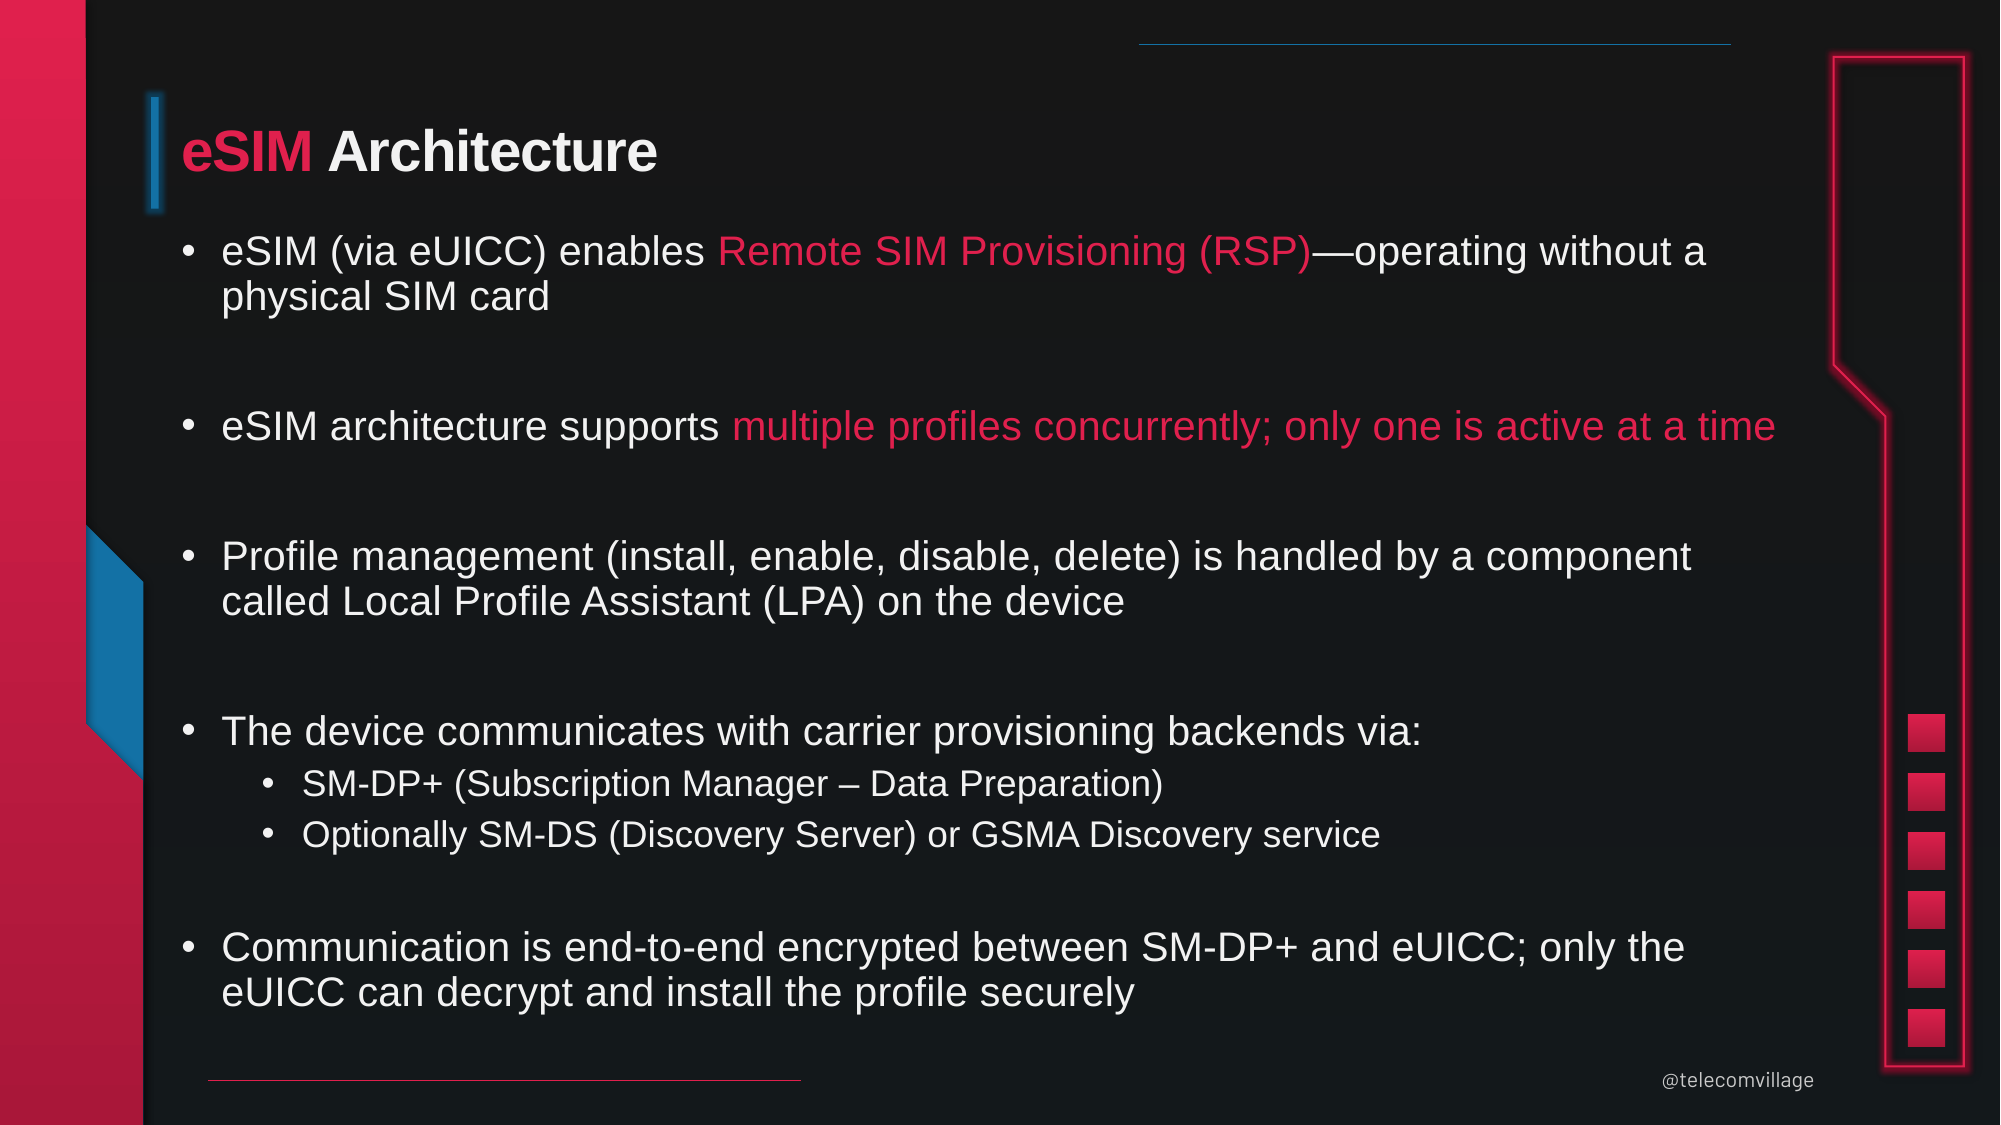

# eSIM Architecture
eSIM (via eUICC) enables Remote SIM Provisioning (RSP)—operating without a physical SIM card

eSIM architecture supports multiple profiles concurrently; only one is active at a time

Profile management (install, enable, disable, delete) is handled by a component called Local Profile Assistant (LPA) on the device

The device communicates with carrier provisioning backends via:
SM‑DP+ (Subscription Manager – Data Preparation)
Optionally SM‑DS (Discovery Server) or GSMA Discovery service

Communication is end‑to‑end encrypted between SM-DP+ and eUICC; only the eUICC can decrypt and install the profile securely